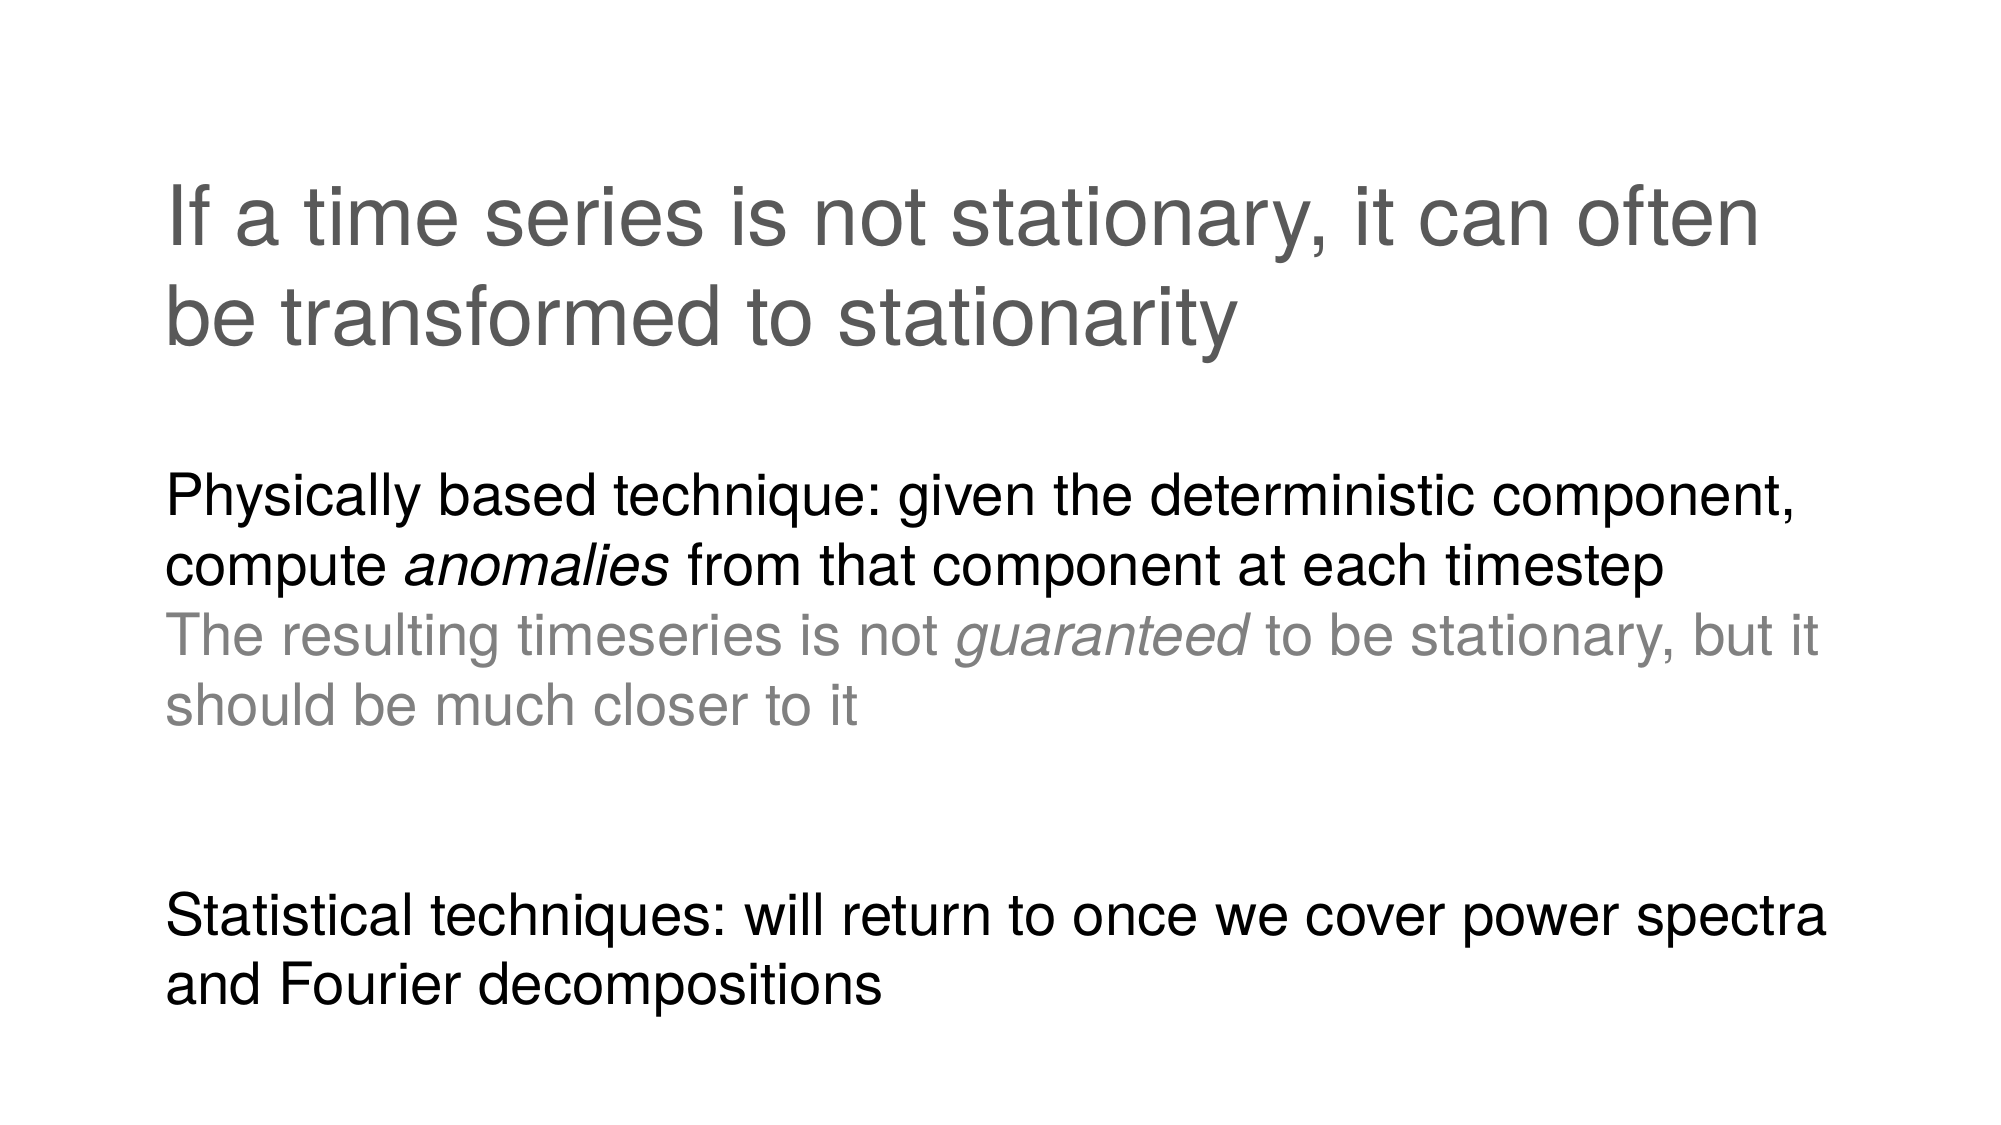

# If a time series is not stationary, it can often be transformed to stationarity
Physically based technique: given the deterministic component, compute anomalies from that component at each timestep
The resulting timeseries is not guaranteed to be stationary, but it should be much closer to it

Statistical techniques: will return to once we cover power spectra and Fourier decompositions